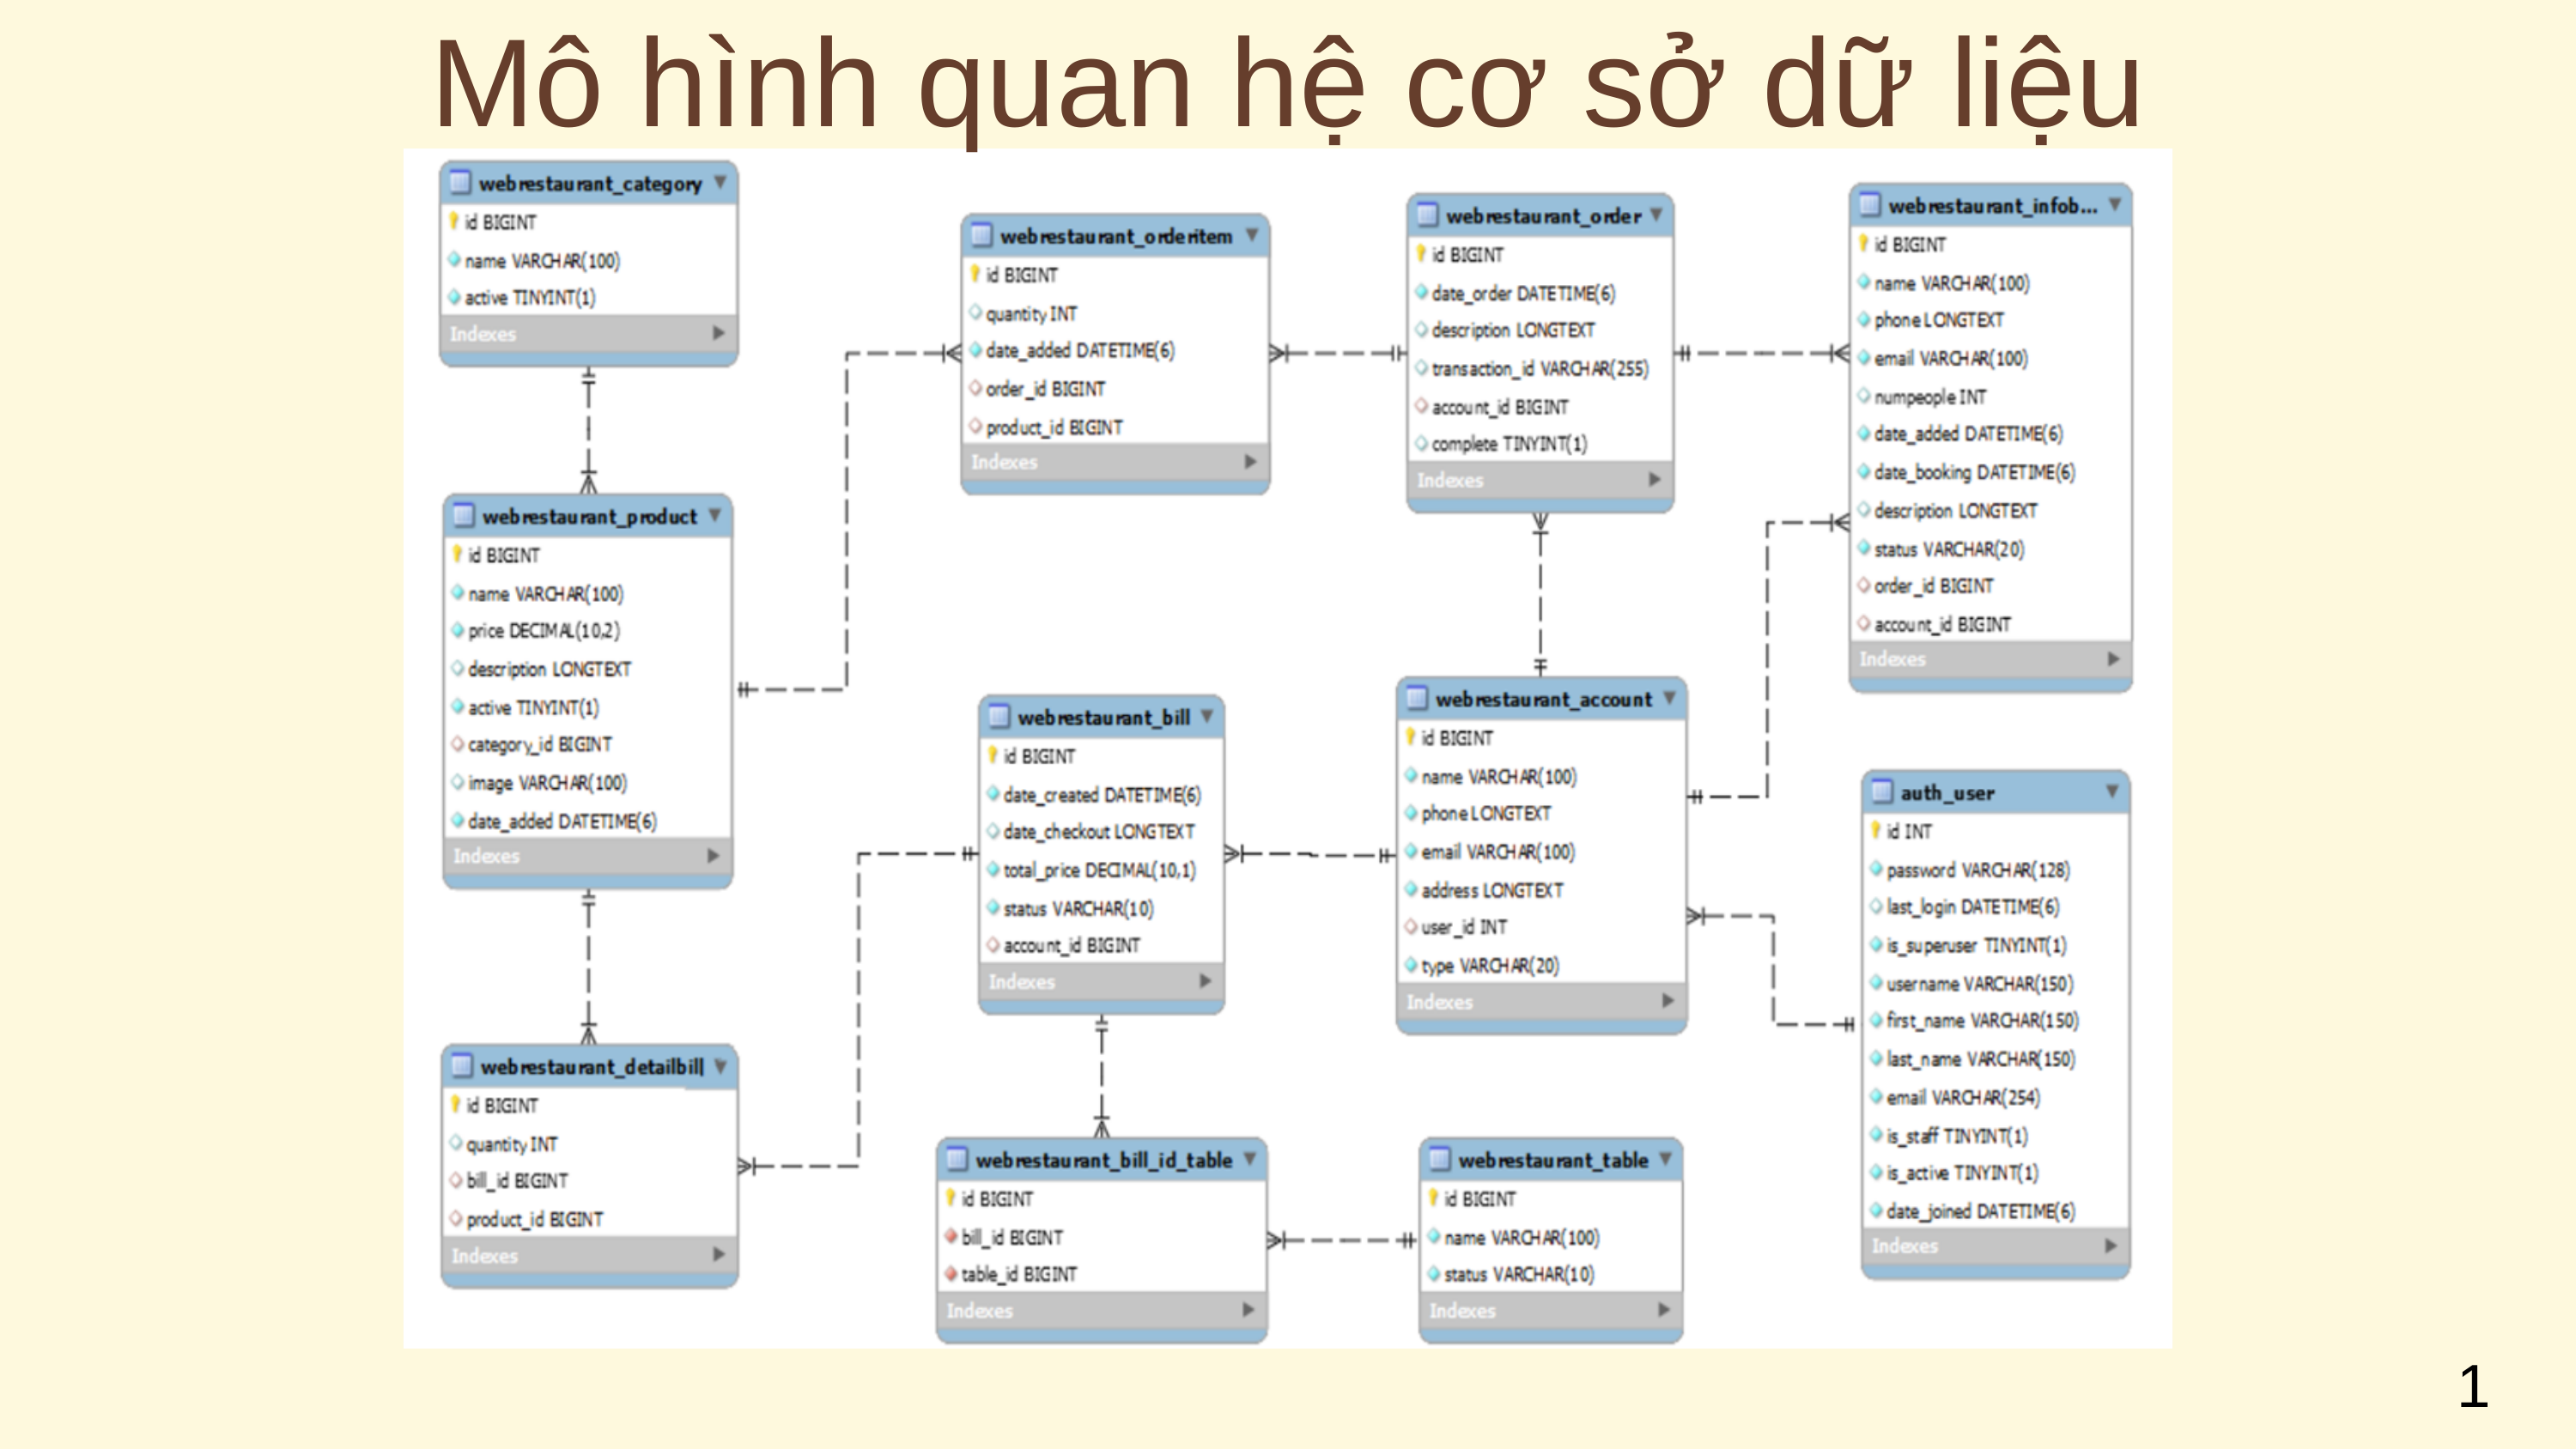

Mô hình quan hệ cơ sở dữ liệu

11